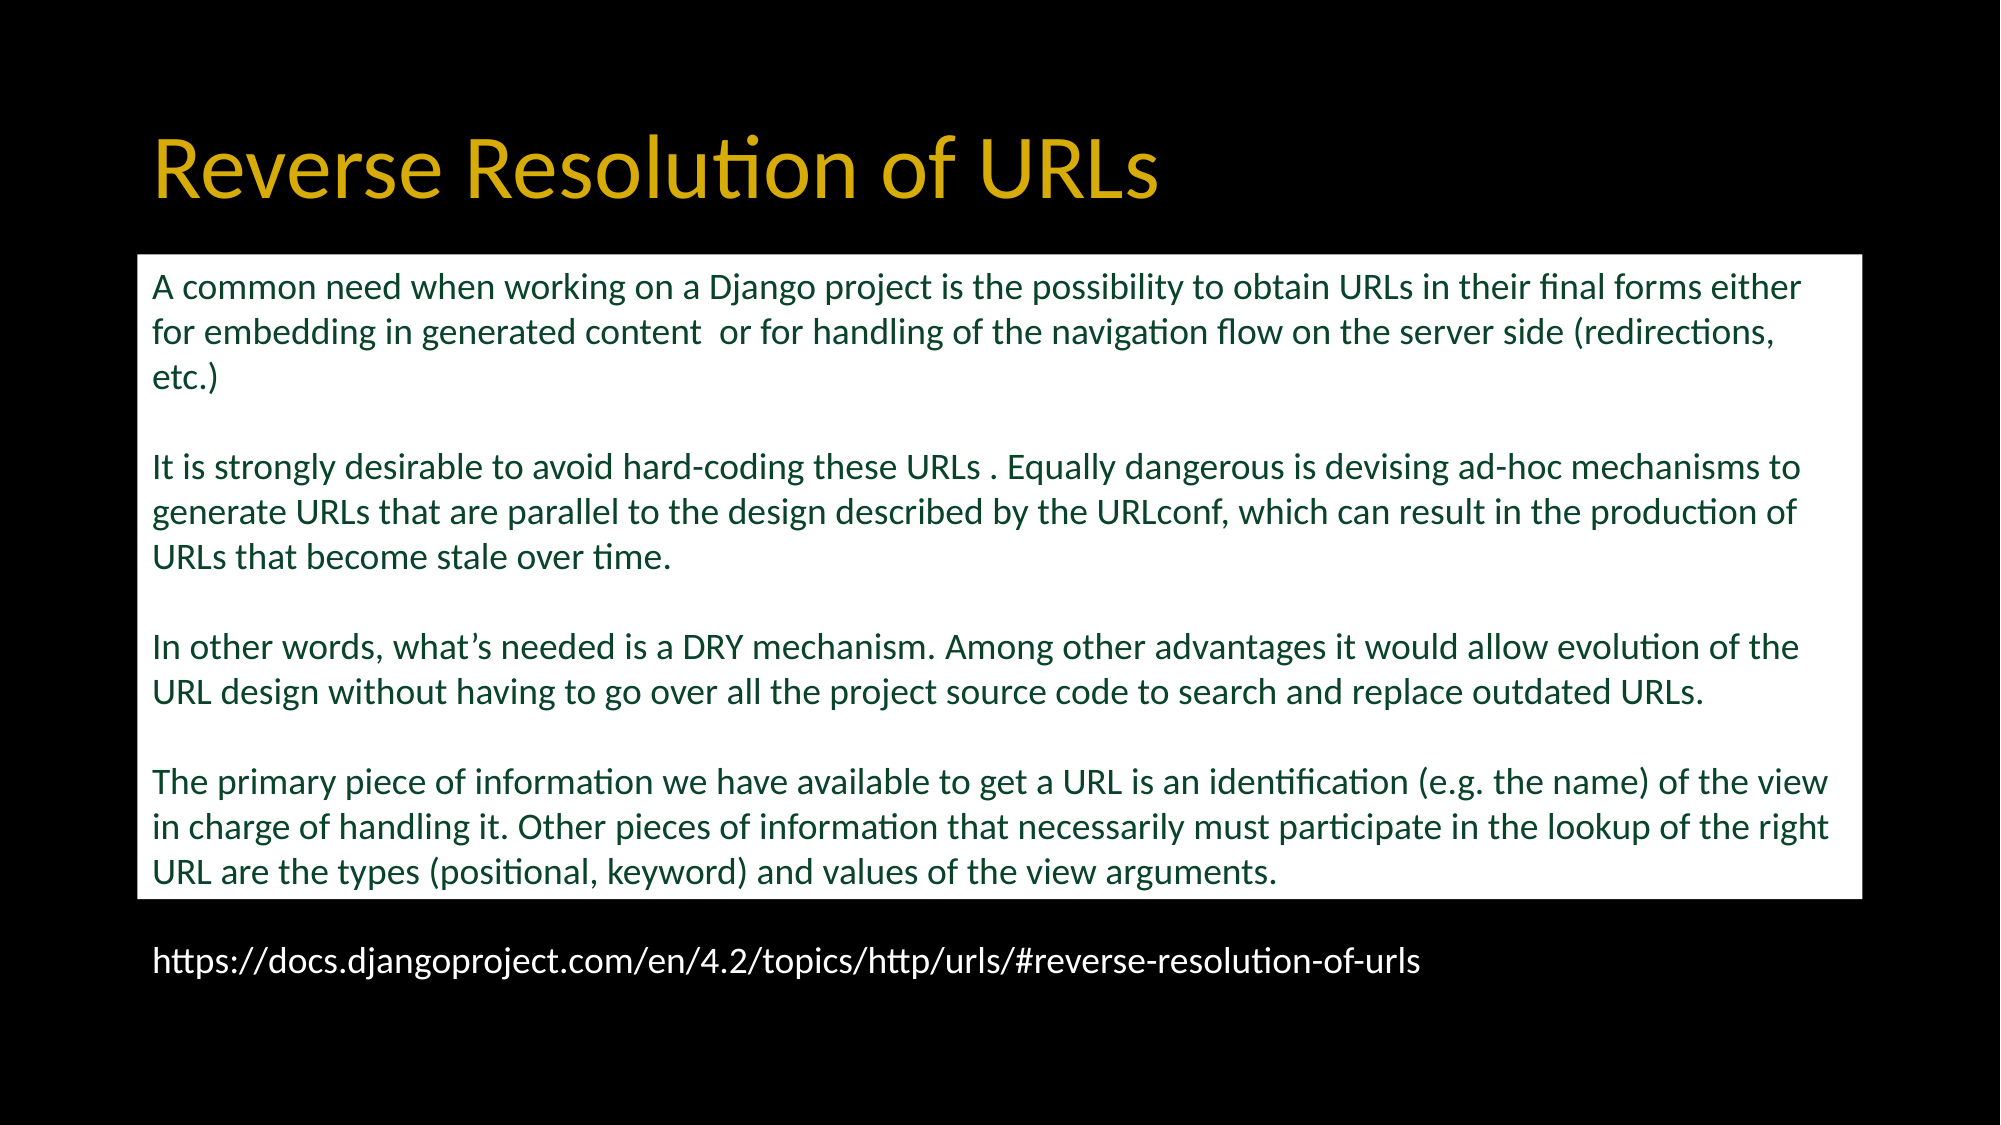

# Reverse Resolution of URLs
A common need when working on a Django project is the possibility to obtain URLs in their final forms either for embedding in generated content  or for handling of the navigation flow on the server side (redirections, etc.)

It is strongly desirable to avoid hard-coding these URLs . Equally dangerous is devising ad-hoc mechanisms to generate URLs that are parallel to the design described by the URLconf, which can result in the production of URLs that become stale over time.

In other words, what’s needed is a DRY mechanism. Among other advantages it would allow evolution of the URL design without having to go over all the project source code to search and replace outdated URLs.

The primary piece of information we have available to get a URL is an identification (e.g. the name) of the view in charge of handling it. Other pieces of information that necessarily must participate in the lookup of the right URL are the types (positional, keyword) and values of the view arguments.
https://docs.djangoproject.com/en/4.2/topics/http/urls/#reverse-resolution-of-urls